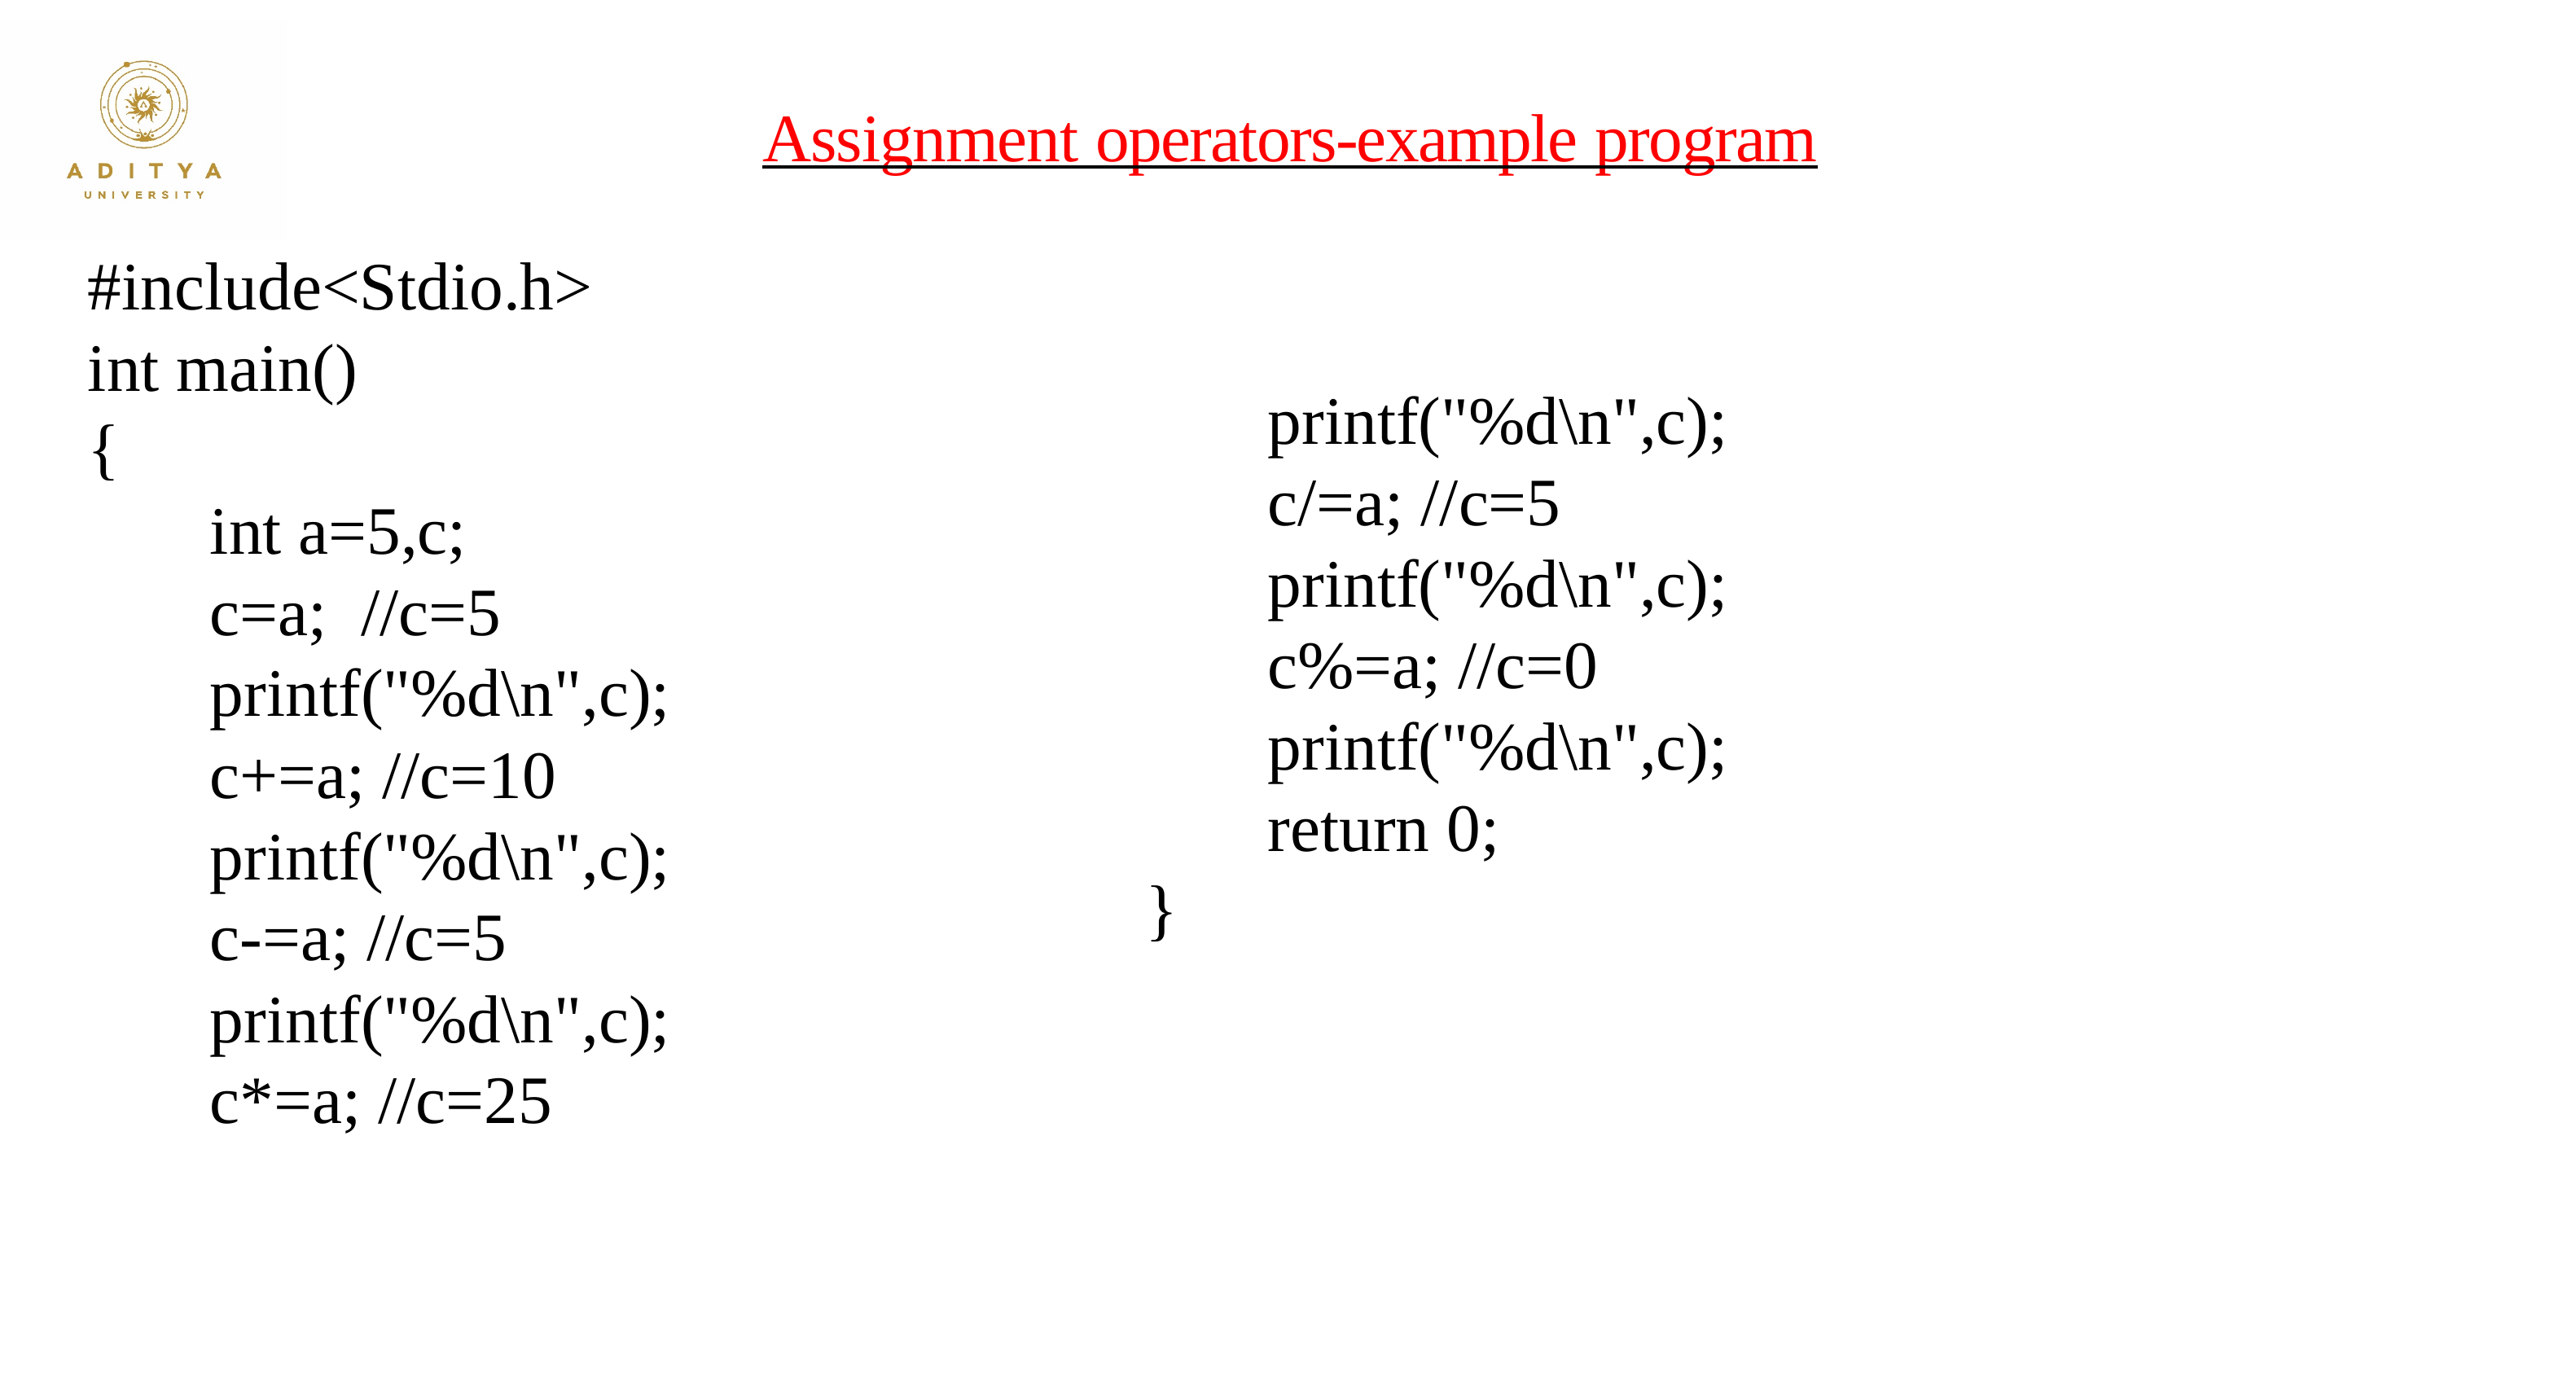

# Assignment operators-example program
#include<Stdio.h>
int main()
{
	int a=5,c;
	c=a;  //c=5
	printf("%d\n",c);
	c+=a; //c=10
	printf("%d\n",c);
	c-=a; //c=5
	printf("%d\n",c);
	c*=a; //c=25

	printf("%d\n",c);
	c/=a; //c=5
	printf("%d\n",c);
	c%=a; //c=0
	printf("%d\n",c);
	return 0;
}